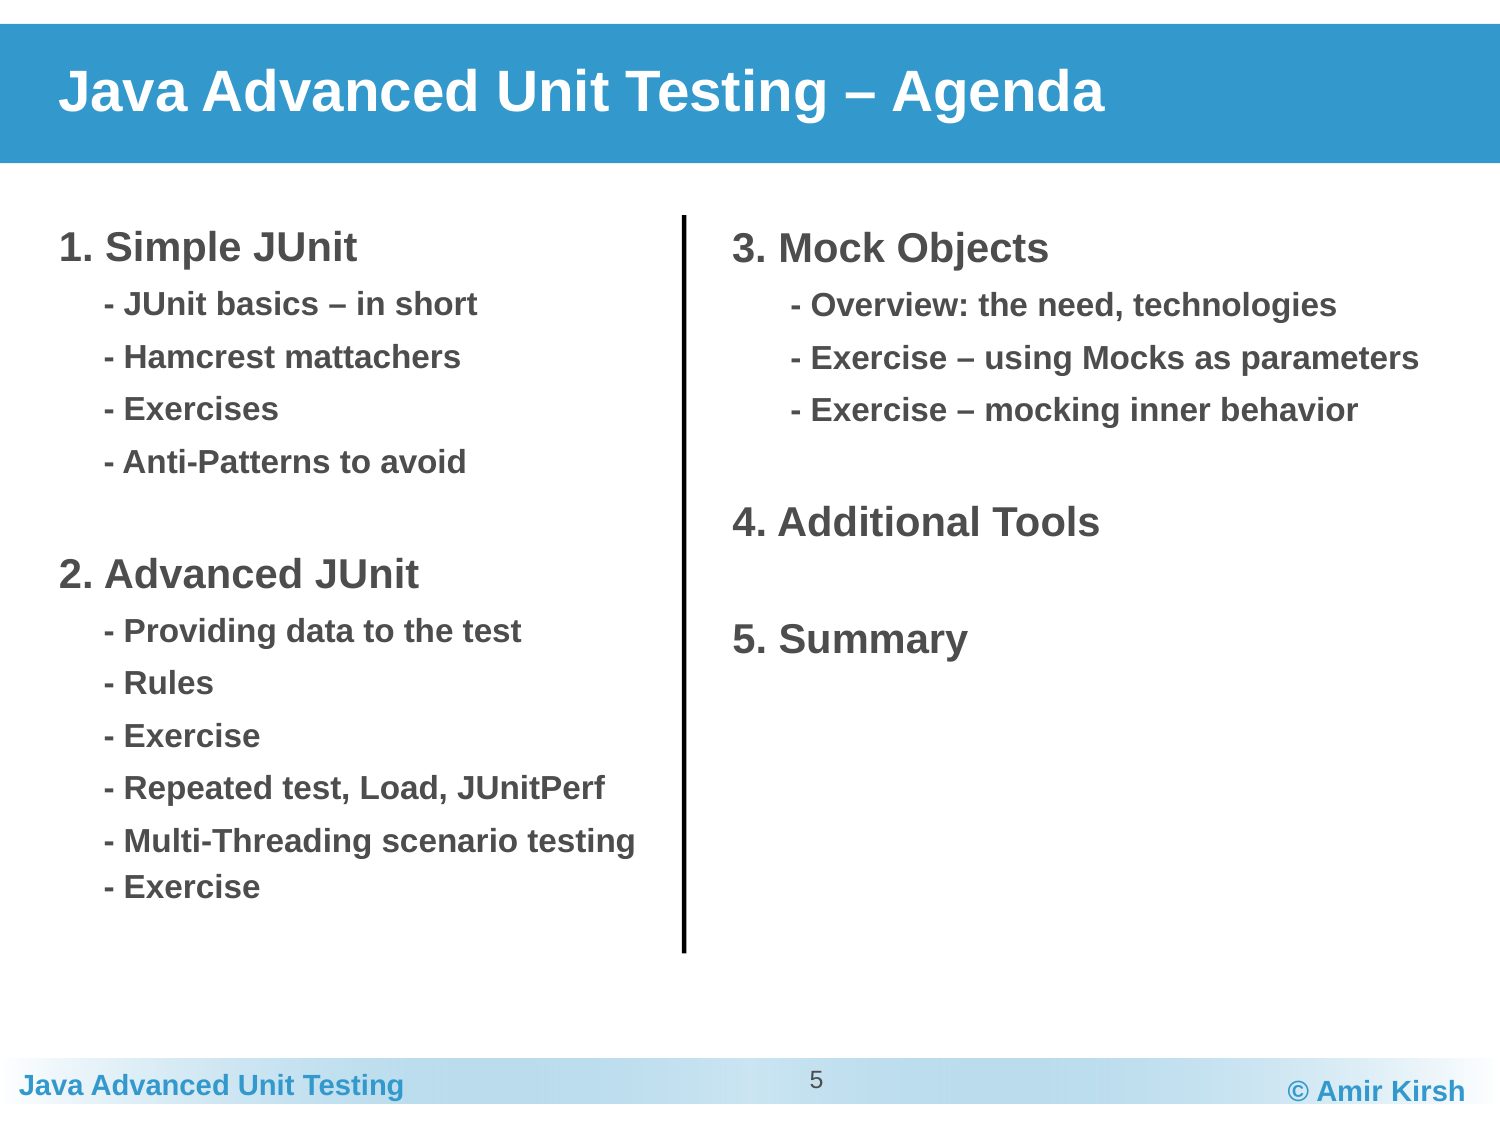

# Java Advanced Unit Testing – Agenda

1. Simple JUnit
	- JUnit basics – in short
	- Hamcrest mattachers
	- Exercises
	- Anti-Patterns to avoid

2. Advanced JUnit
	- Providing data to the test
	- Rules
	- Exercise
	- Repeated test, Load, JUnitPerf
	- Multi-Threading scenario testing
	- Exercise

3. Mock Objects
	- Overview: the need, technologies
	- Exercise – using Mocks as parameters
	- Exercise – mocking inner behavior

4. Additional Tools

5. Summary
5